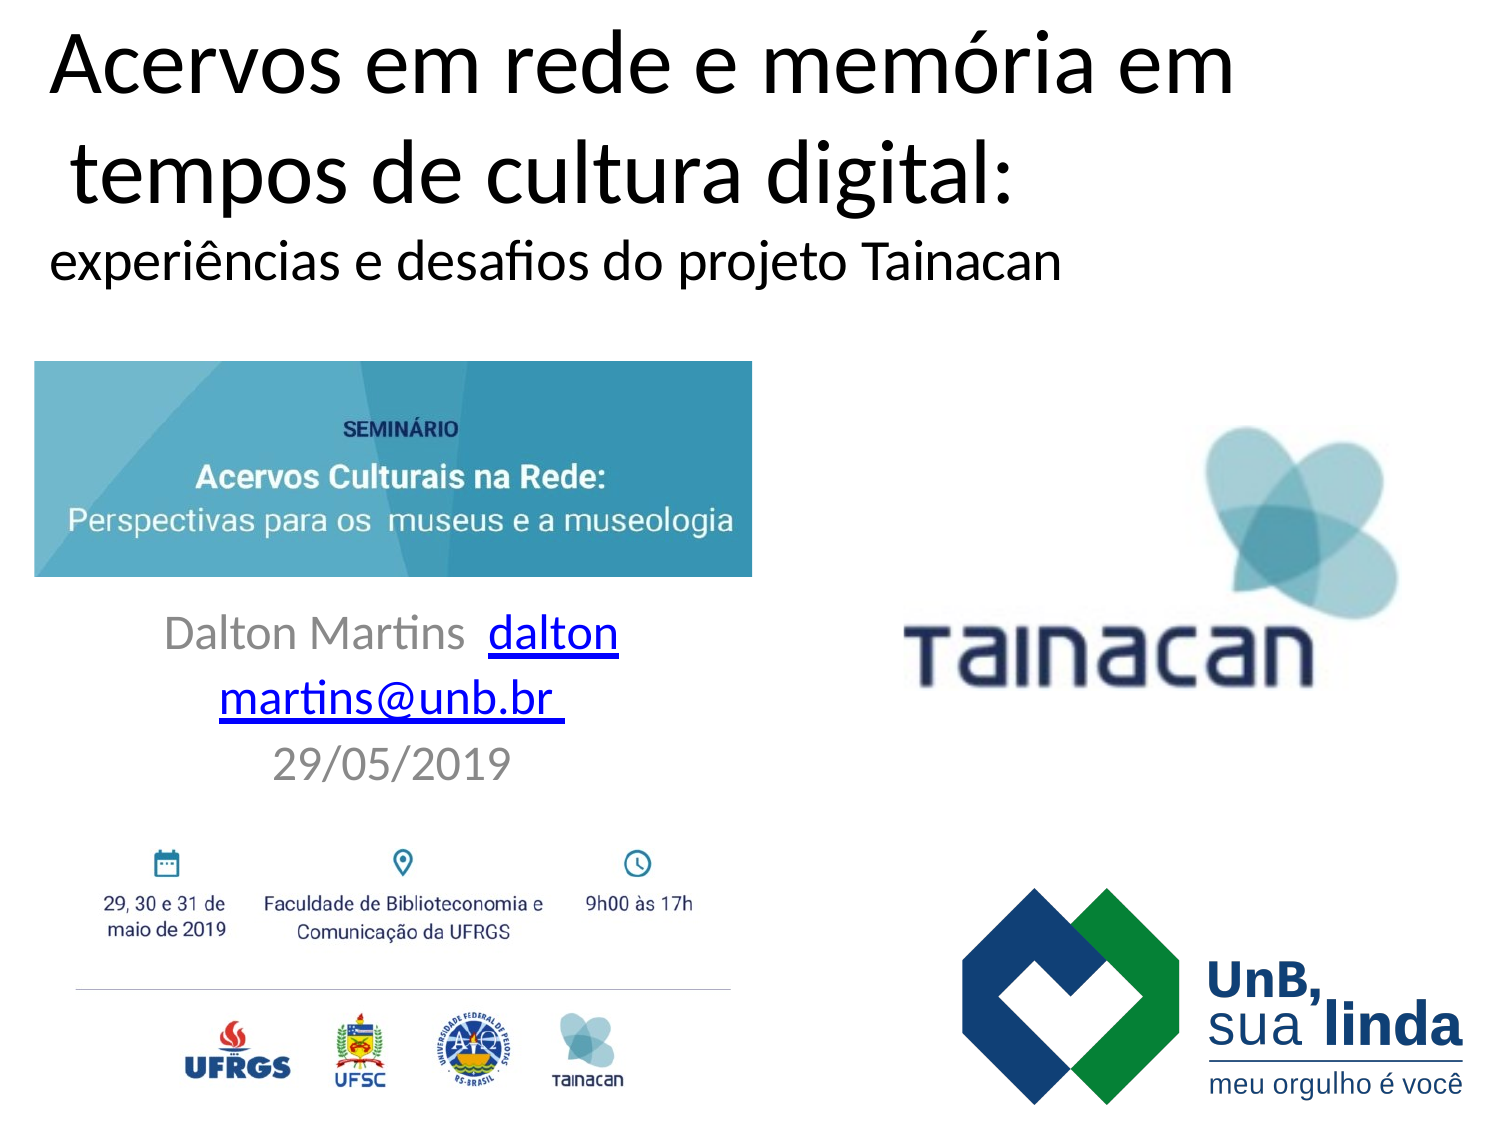

# Acervos em rede e memória em  tempos de cultura digital:
experiências e desafios do projeto Tainacan

Dalton Martins  daltonmartins@unb.br  29/05/2019